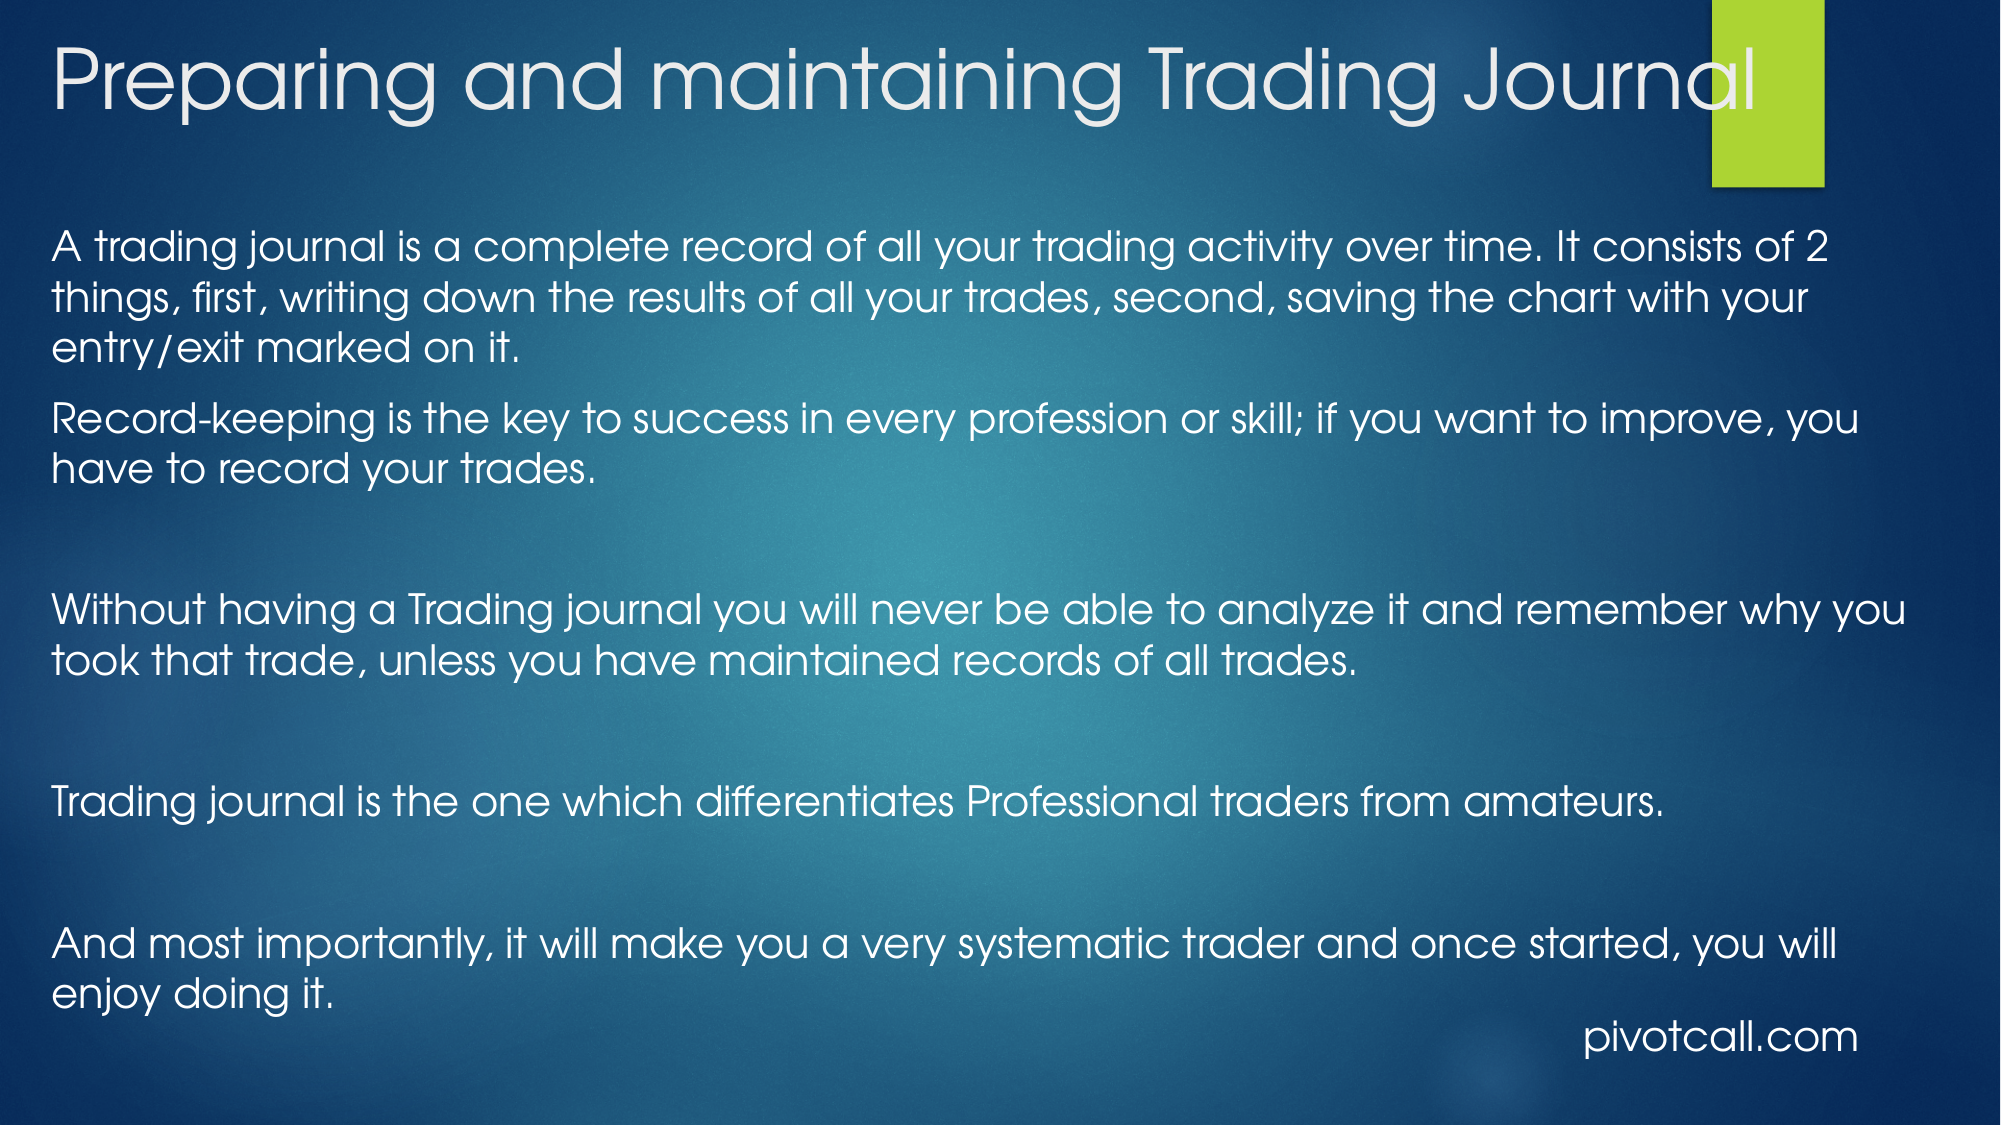

# Preparing and maintaining Trading Journal

A trading journal is a complete record of all your trading activity over time. It consists of 2 things, first, writing down the results of all your trades, second, saving the chart with your entry/exit marked on it.
Record-keeping is the key to success in every profession or skill; if you want to improve, you have to record your trades.

Without having a Trading journal you will never be able to analyze it and remember why you took that trade, unless you have maintained records of all trades.

Trading journal is the one which differentiates Professional traders from amateurs.

And most importantly, it will make you a very systematic trader and once started, you will enjoy doing it.
pivotcall.com